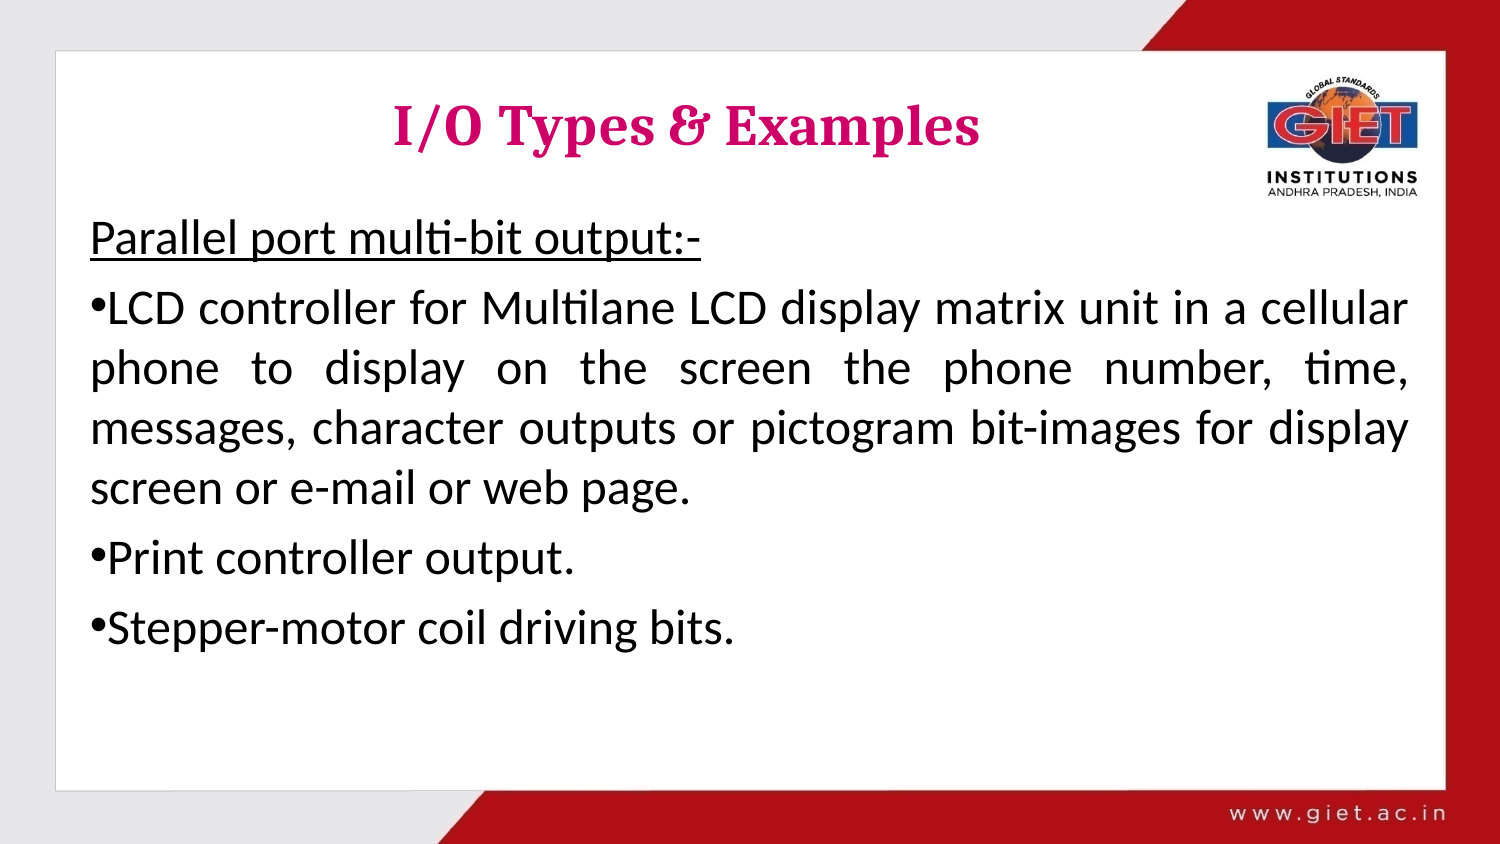

# I/O Types & Examples
Parallel port multi-bit output:-
LCD controller for Multilane LCD display matrix unit in a cellular phone to display on the screen the phone number, time, messages, character outputs or pictogram bit-images for display screen or e-mail or web page.
Print controller output.
Stepper-motor coil driving bits.